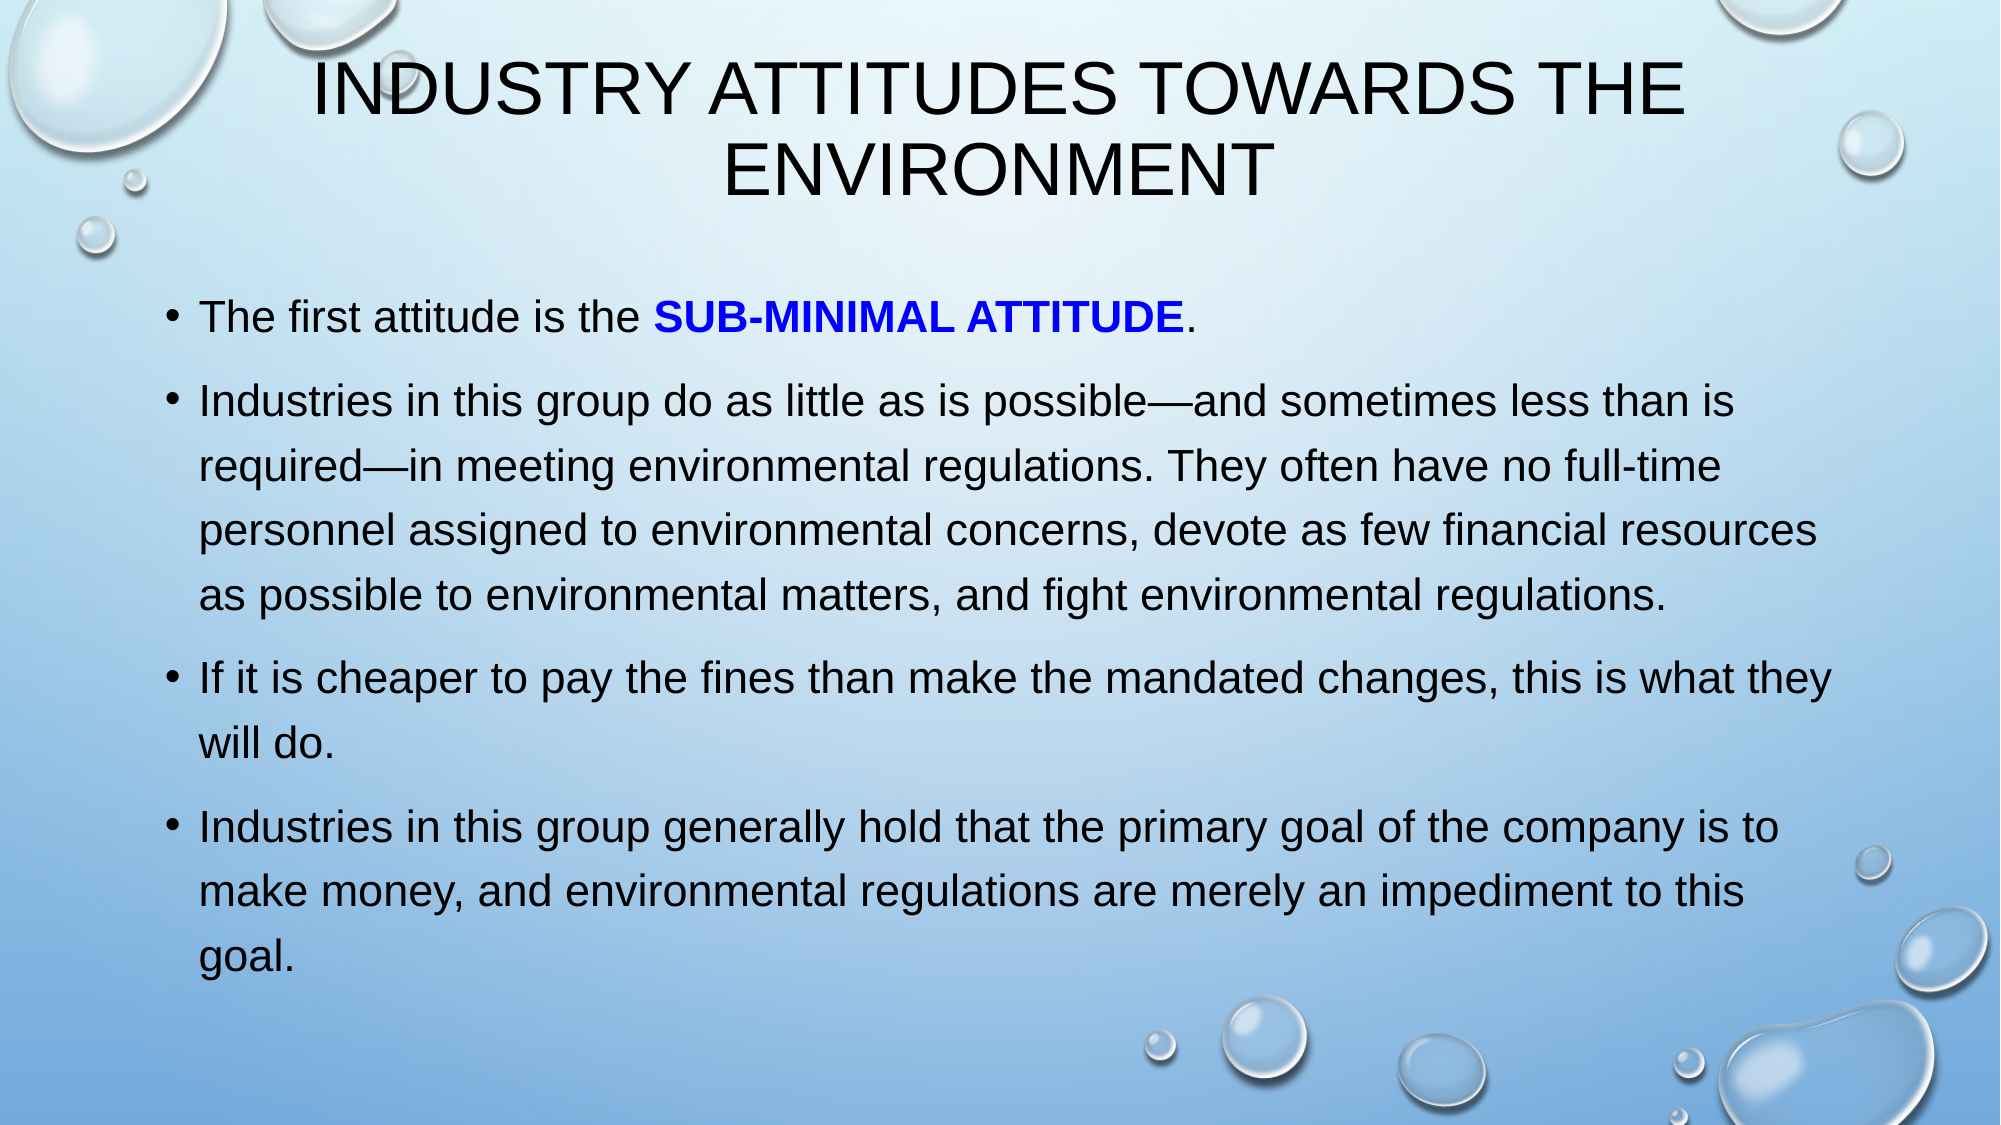

# Industry attitudes towards the environment
The first attitude is the SUB-MINIMAL ATTITUDE.
Industries in this group do as little as is possible—and sometimes less than is required—in meeting environmental regulations. They often have no full-time personnel assigned to environmental concerns, devote as few financial resources as possible to environmental matters, and fight environmental regulations.
If it is cheaper to pay the fines than make the mandated changes, this is what they will do.
Industries in this group generally hold that the primary goal of the company is to make money, and environmental regulations are merely an impediment to this goal.